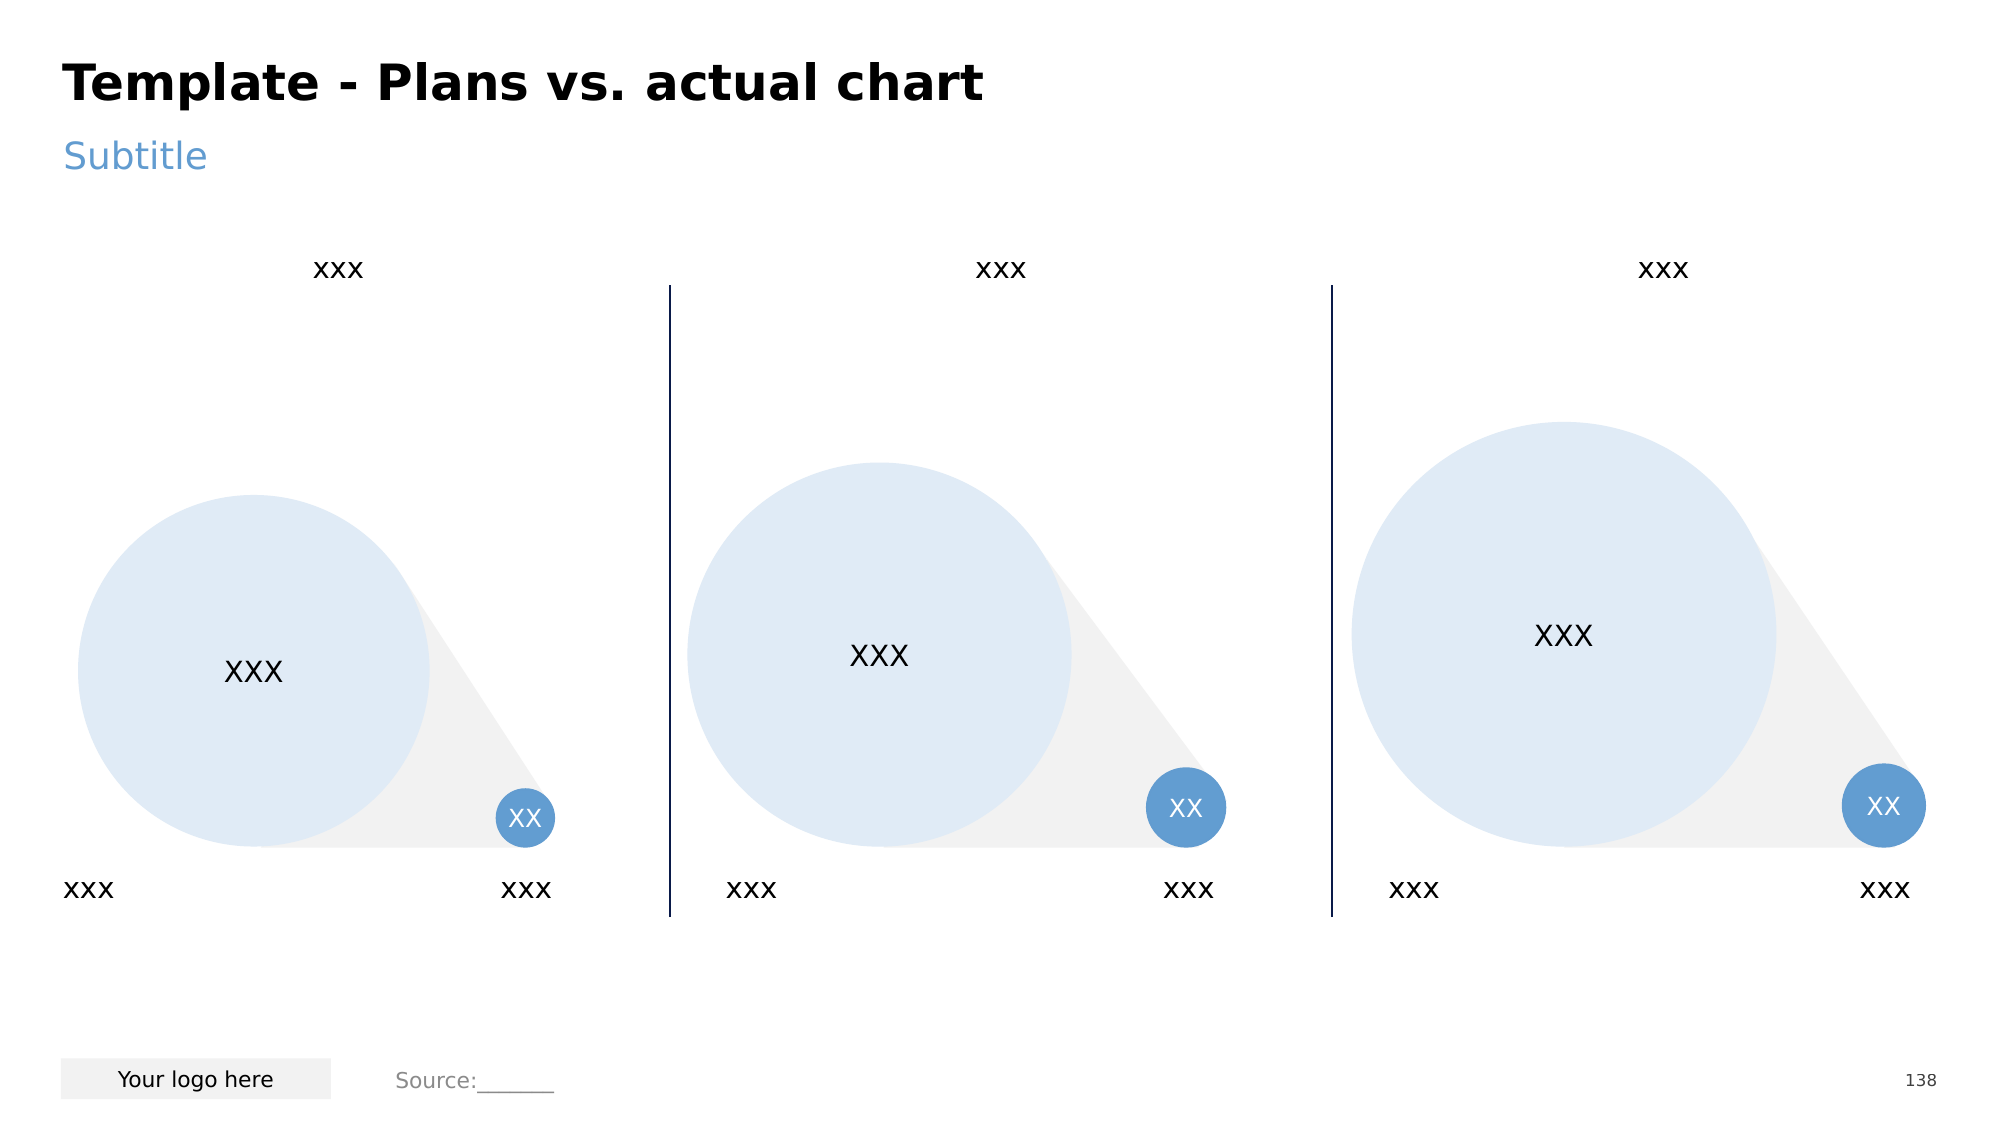

# Template - Plans vs. actual chart
Subtitle

xxx
xxx
xxx
XXX
XXX
XXX

XX
XX
XX
xxx
xxx
xxx
xxx
xxx
xxx
Source:_______